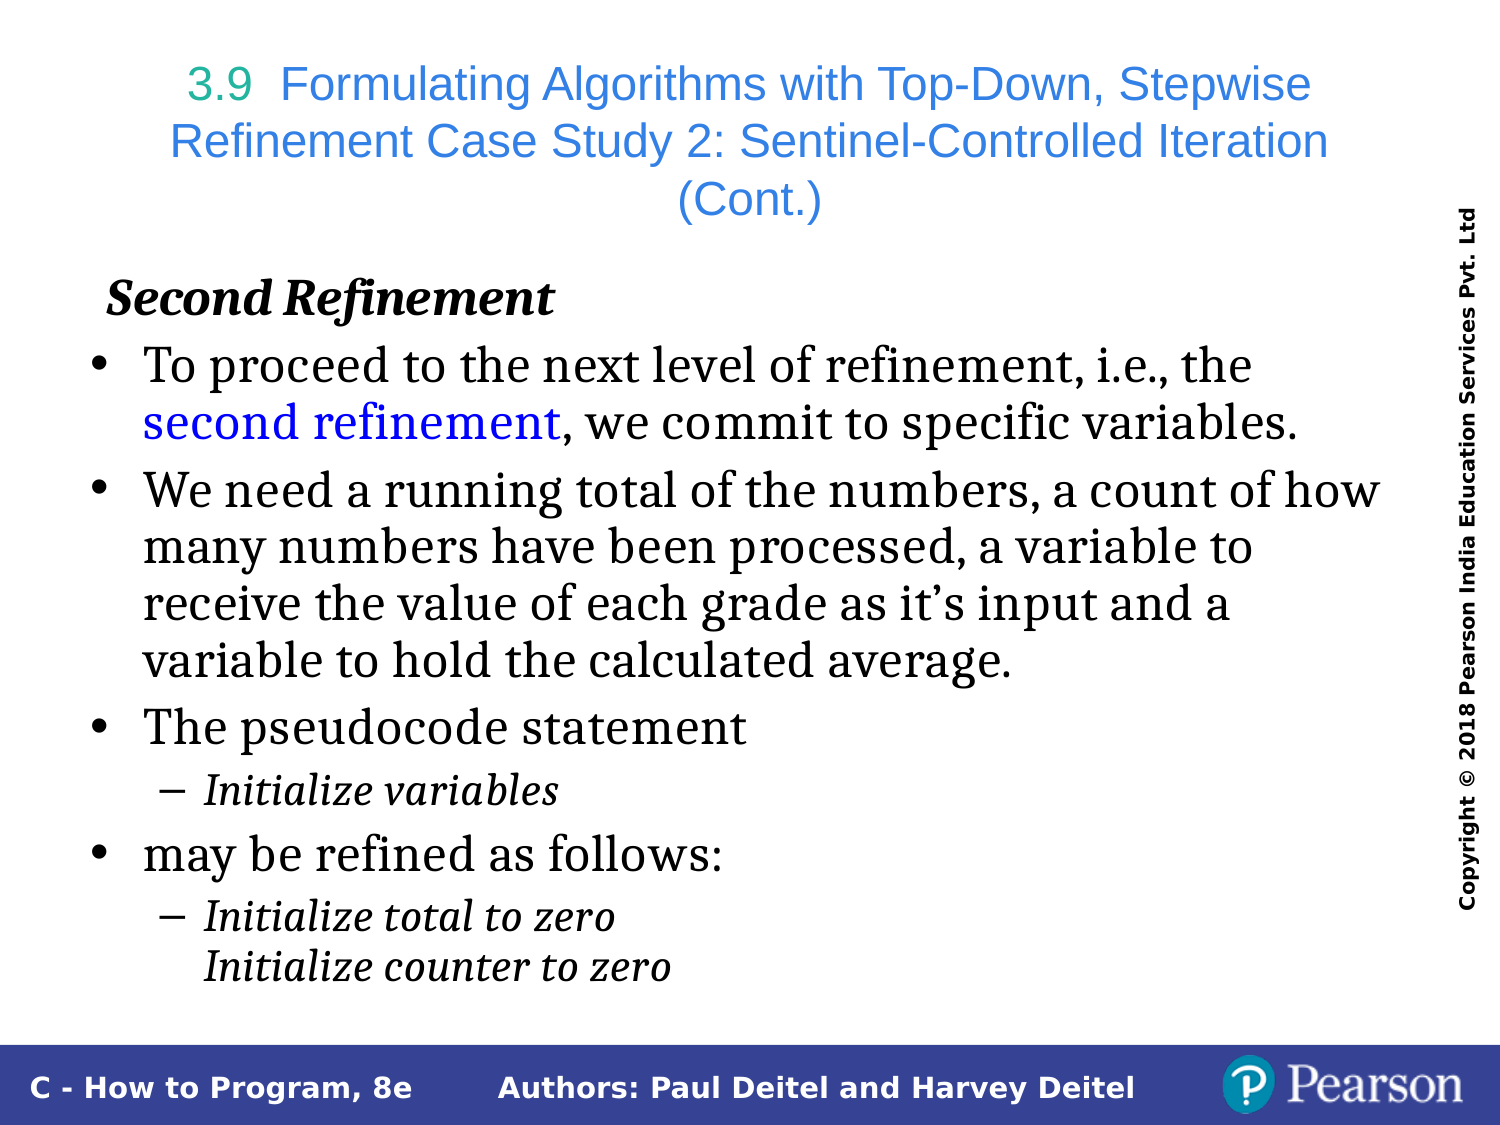

# 3.9  Formulating Algorithms with Top-Down, Stepwise Refinement Case Study 2: Sentinel-Controlled Iteration (Cont.)
Second Refinement
To proceed to the next level of refinement, i.e., the second refinement, we commit to specific variables.
We need a running total of the numbers, a count of how many numbers have been processed, a variable to receive the value of each grade as it’s input and a variable to hold the calculated average.
The pseudocode statement
Initialize variables
may be refined as follows:
Initialize total to zero
Initialize counter to zero